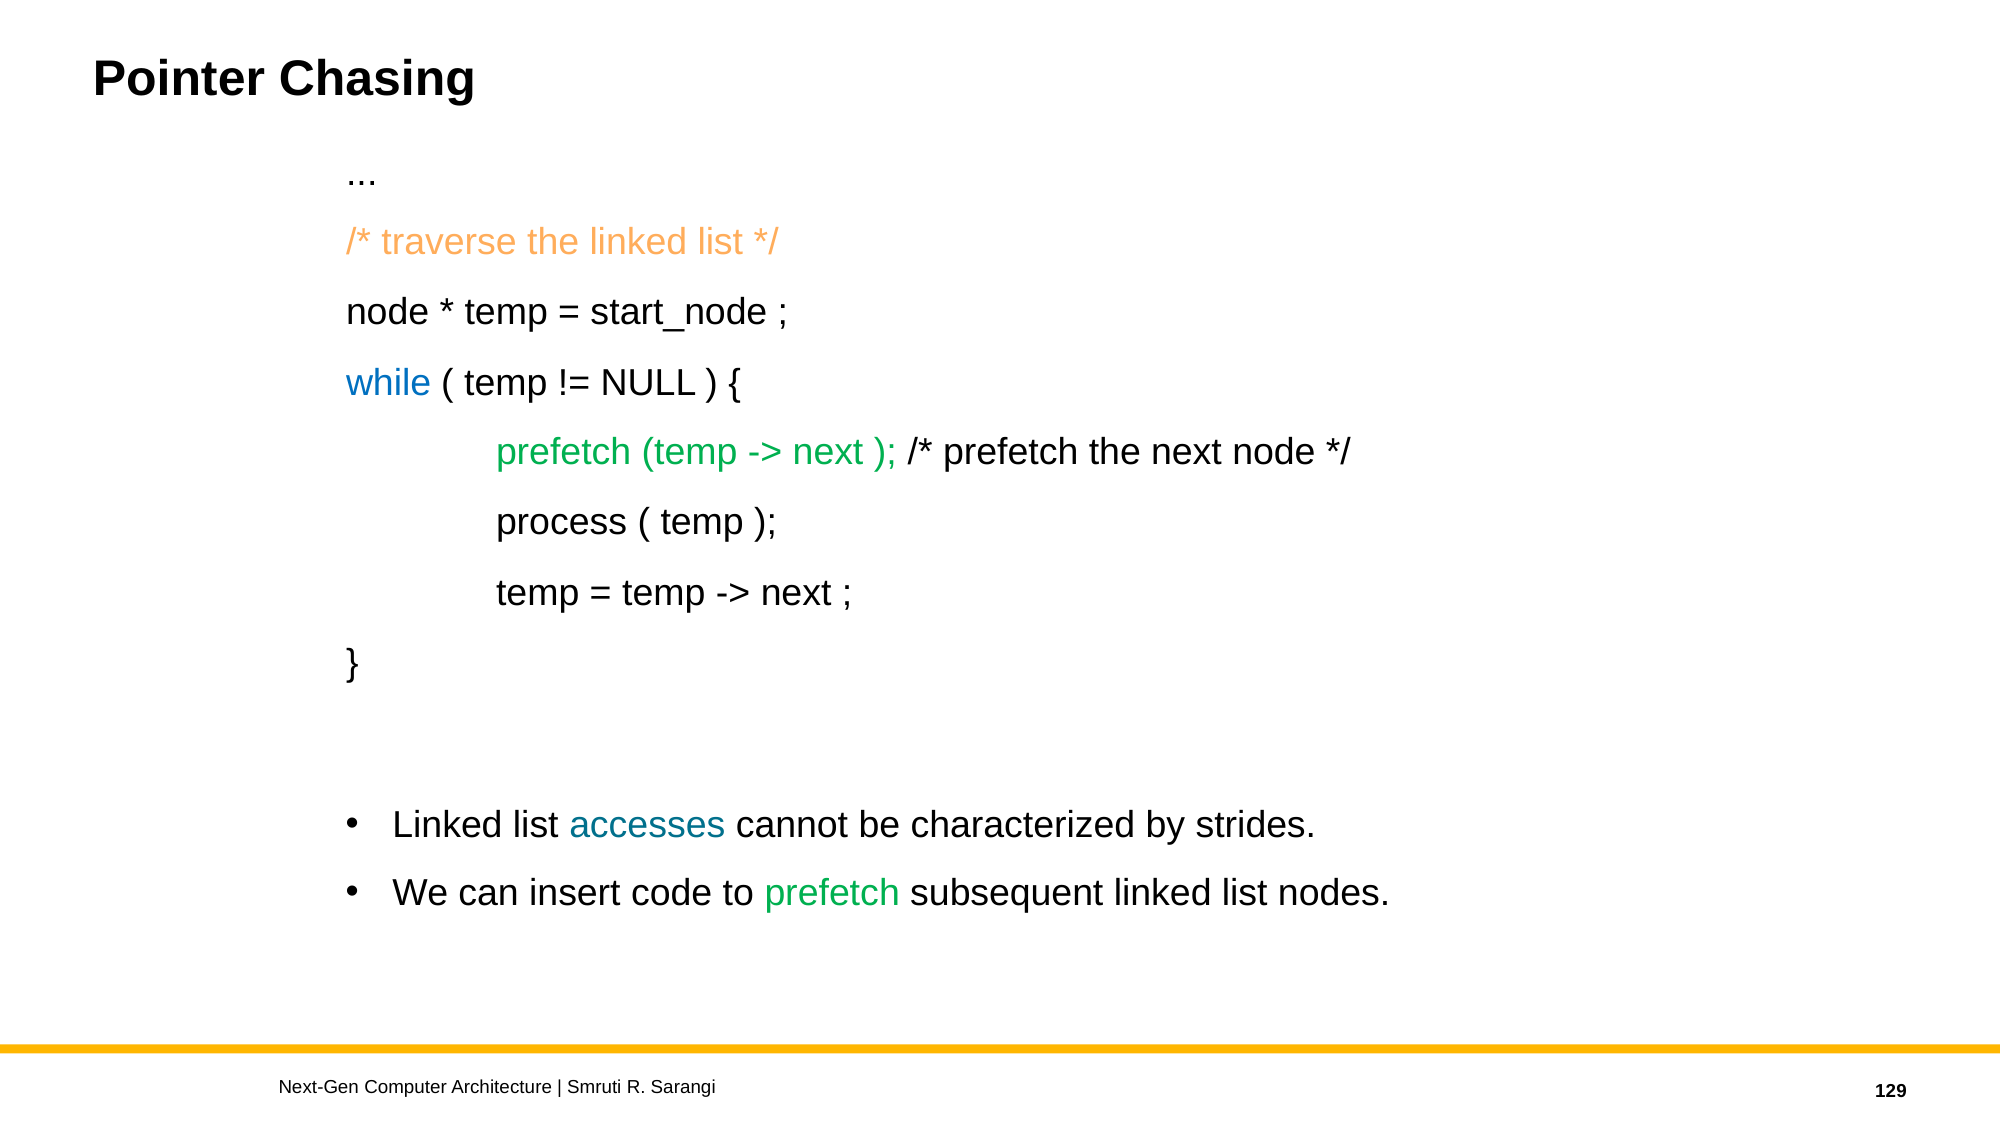

# Pointer Chasing
...
/* traverse the linked list */
node * temp = start_node ;
while ( temp != NULL ) {
	prefetch (temp -> next ); /* prefetch the next node */
	process ( temp );
	temp = temp -> next ;
}
Linked list accesses cannot be characterized by strides.
We can insert code to prefetch subsequent linked list nodes.

Next-Gen Computer Architecture | Smruti R. Sarangi
129